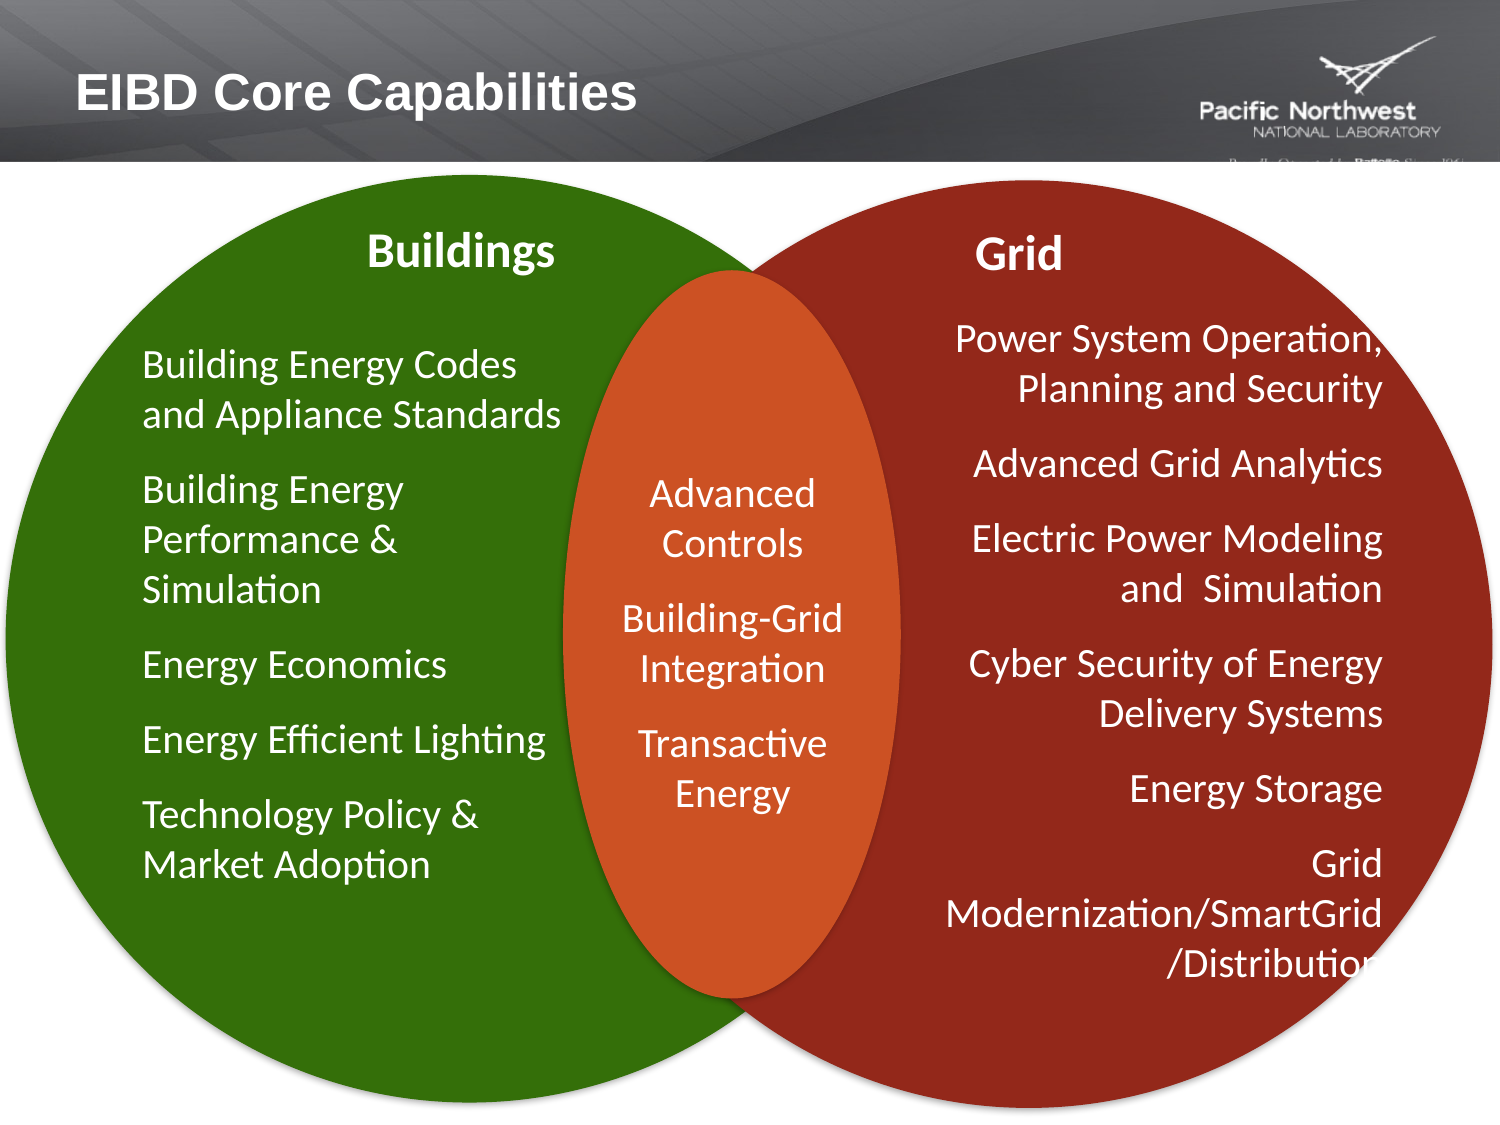

# EIBD Core Capabilities

Buildings
Grid

Power System Operation, Planning and Security
Advanced Grid Analytics
Electric Power Modeling and  Simulation
Cyber Security of Energy Delivery Systems
Energy Storage
Grid Modernization/SmartGrid/Distribution
Building Energy Codes and Appliance Standards
Building Energy Performance & Simulation
Energy Economics
Energy Efficient Lighting
Technology Policy & Market Adoption
Advanced Controls
Building-Grid Integration
Transactive Energy